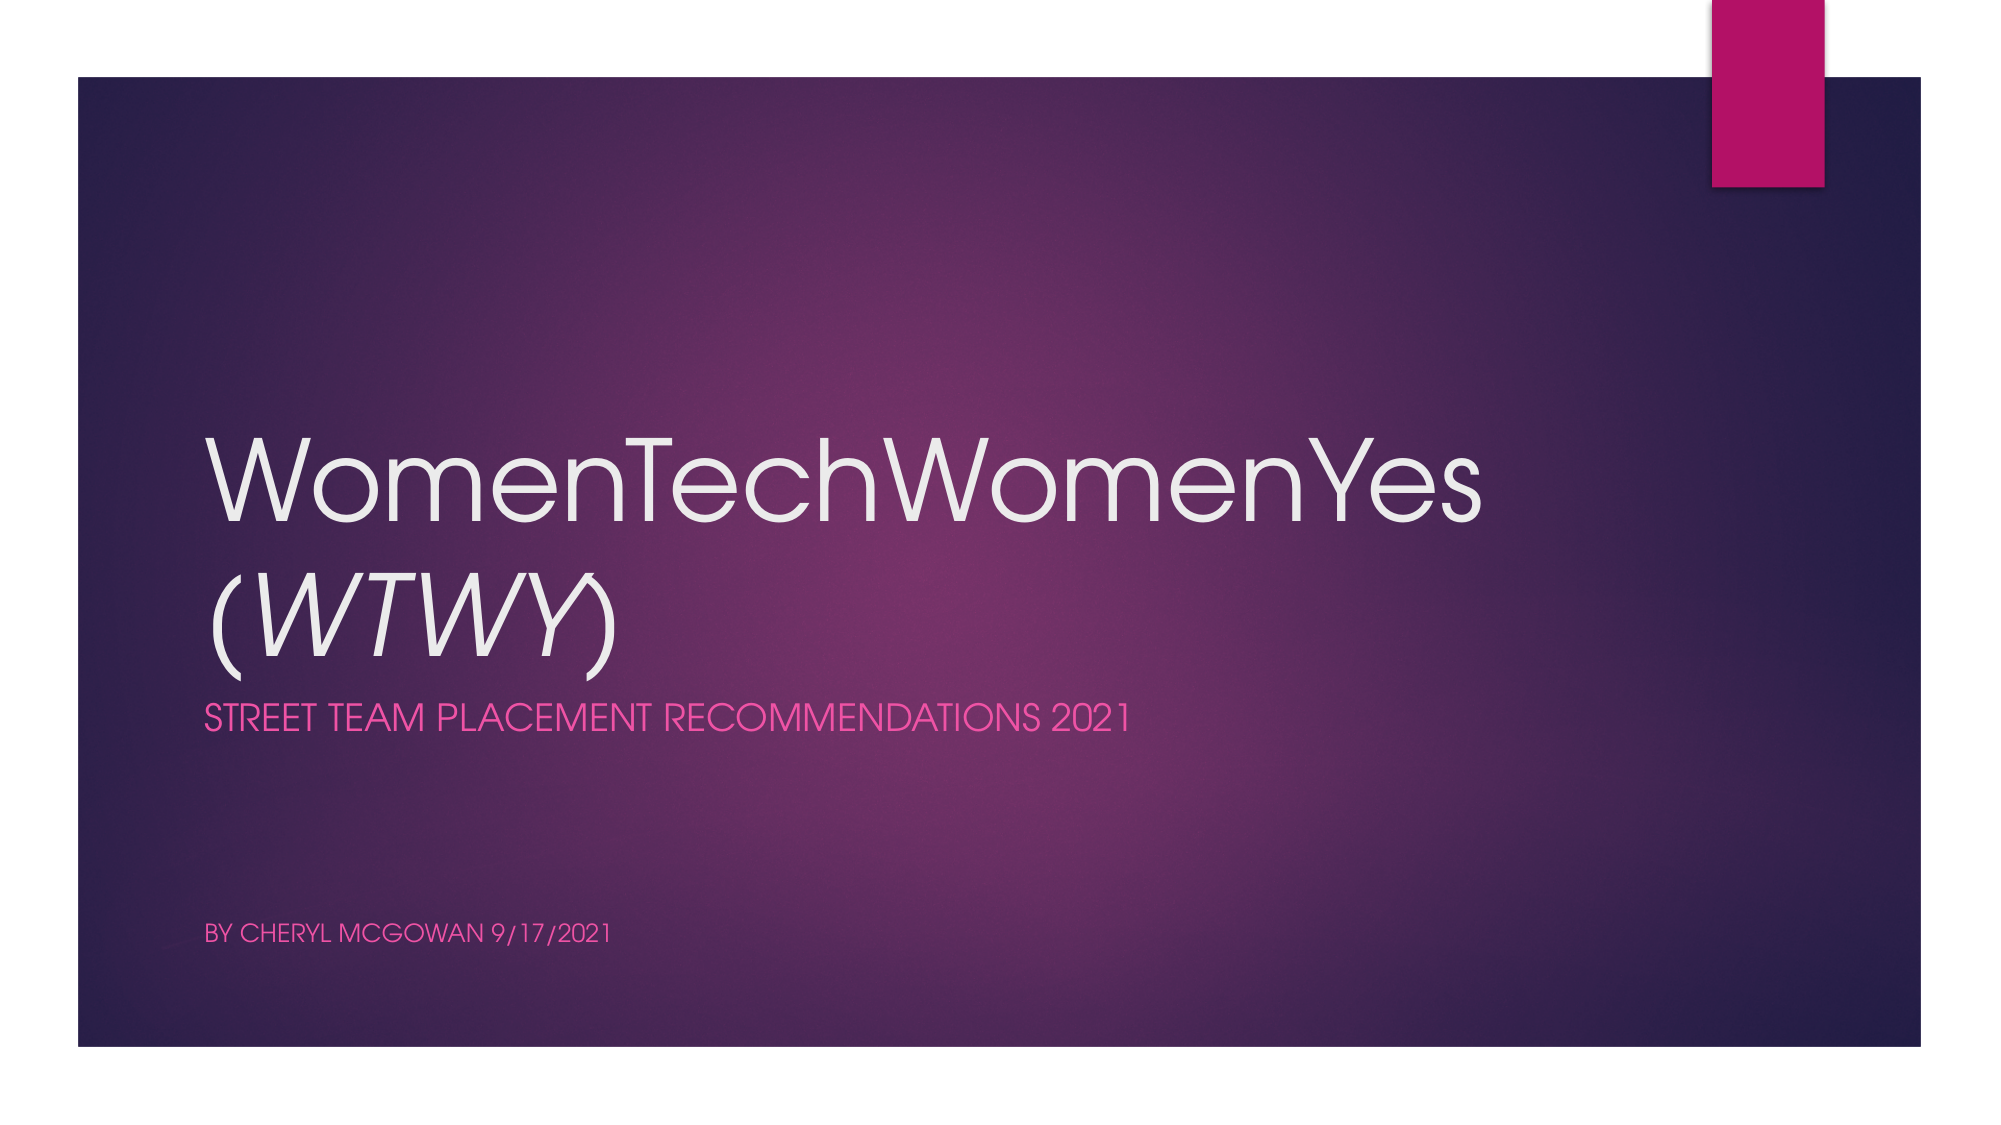

# WomenTechWomenYes (WTWY)
Street Team Placement Recommendations 2021
By Cheryl McGowan 9/17/2021